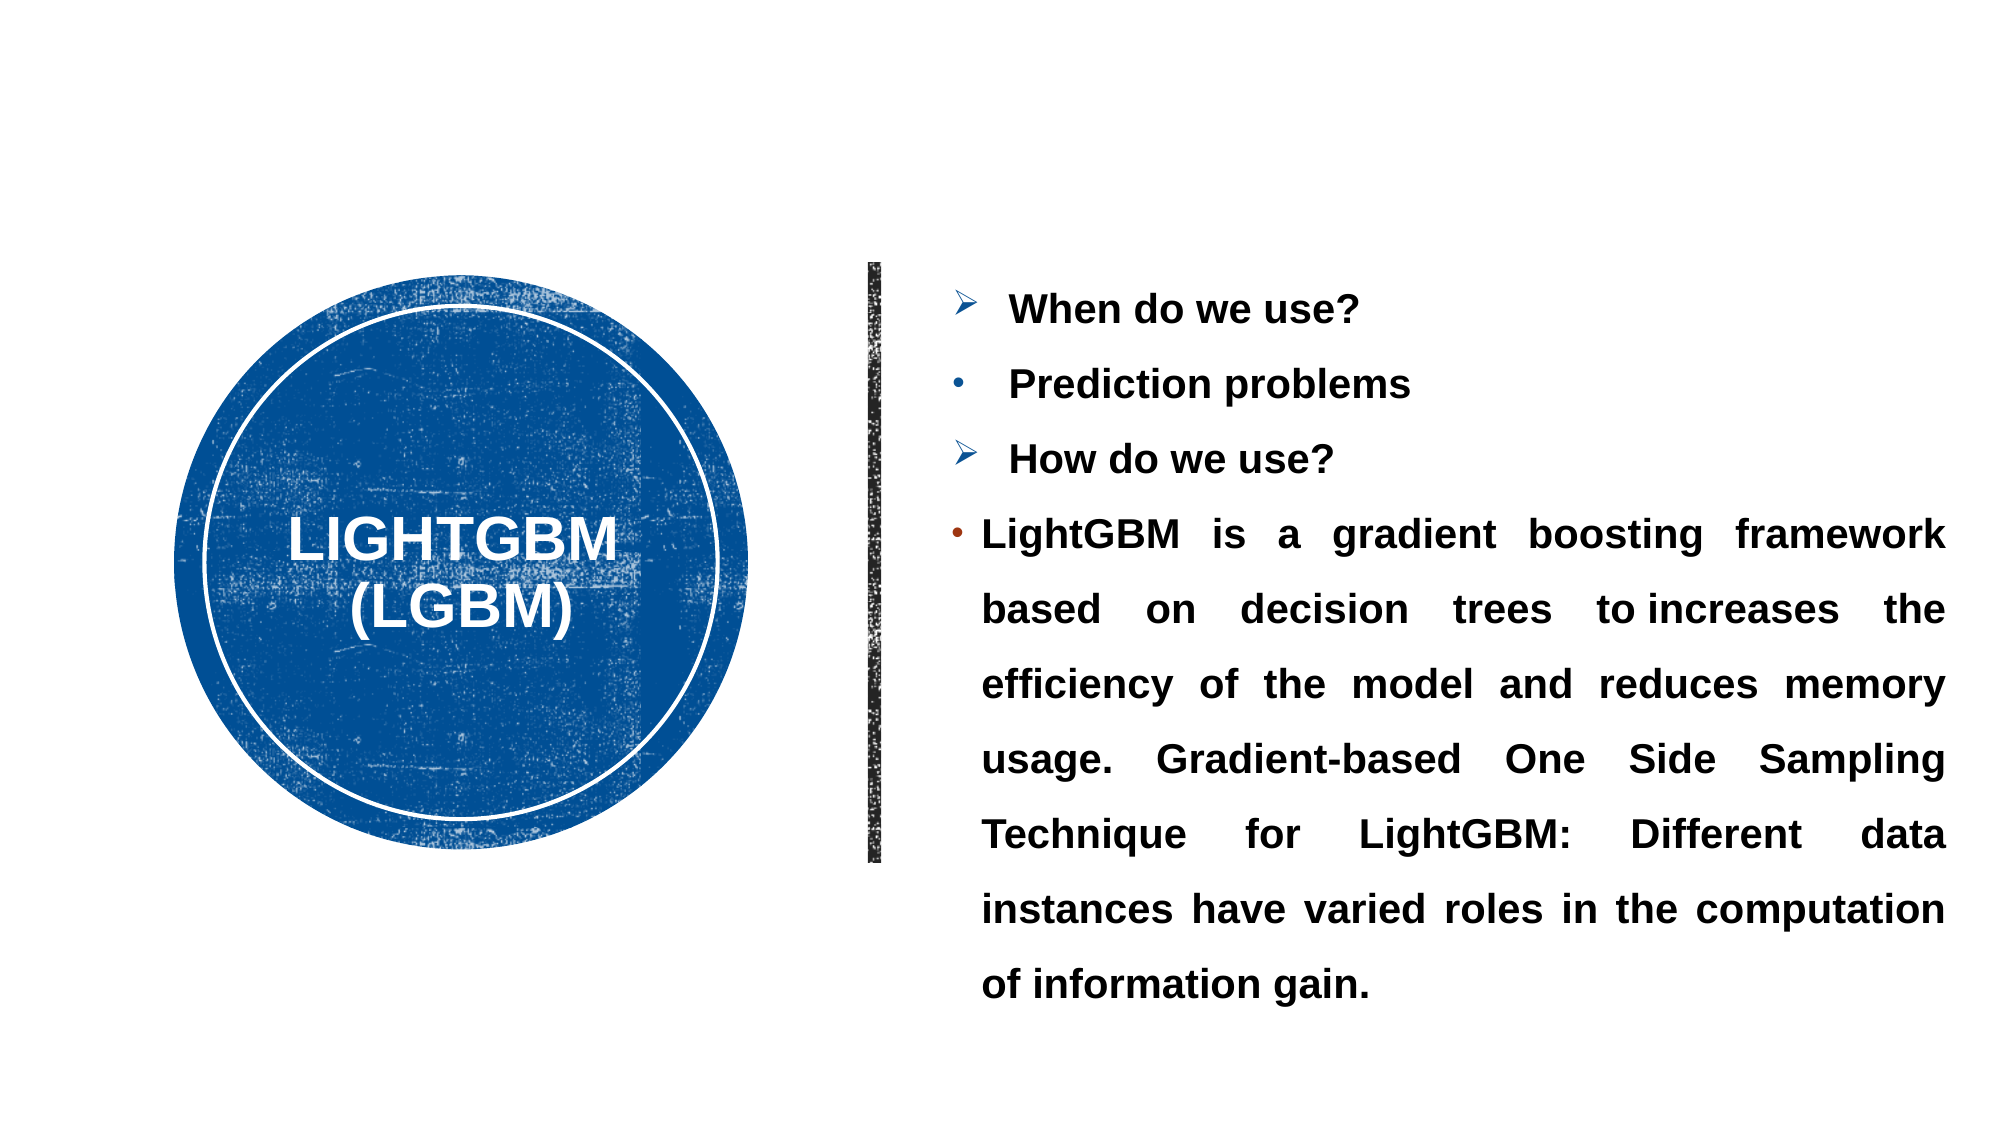

When do we use?
Prediction problems
How do we use?
LightGBM is a gradient boosting framework based on decision trees to increases the efficiency of the model and reduces memory usage. Gradient-based One Side Sampling Technique for LightGBM: Different data instances have varied roles in the computation of information gain.

# LightGBM  (LGBM)